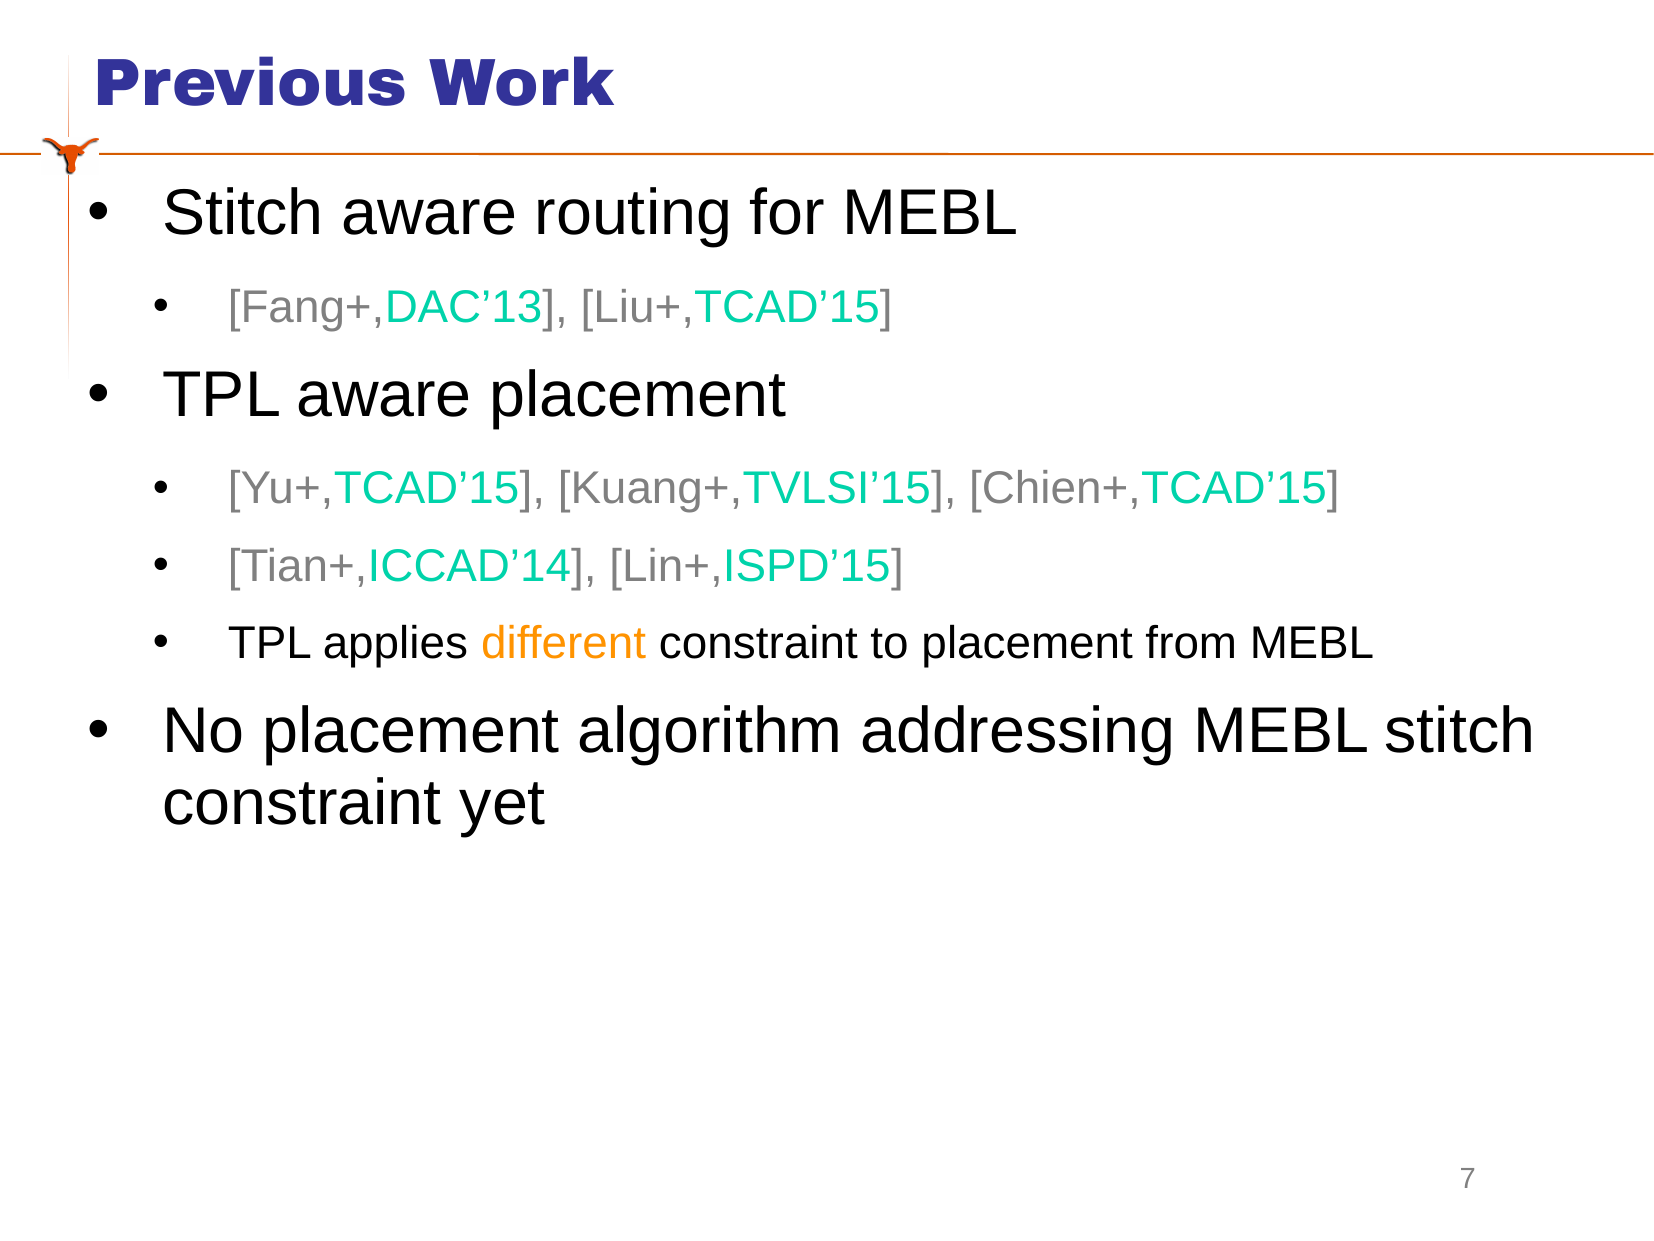

# Previous Work
Stitch aware routing for MEBL
[Fang+,DAC’13], [Liu+,TCAD’15]
TPL aware placement
[Yu+,TCAD’15], [Kuang+,TVLSI’15], [Chien+,TCAD’15]
[Tian+,ICCAD’14], [Lin+,ISPD’15]
TPL applies different constraint to placement from MEBL
No placement algorithm addressing MEBL stitch constraint yet
7